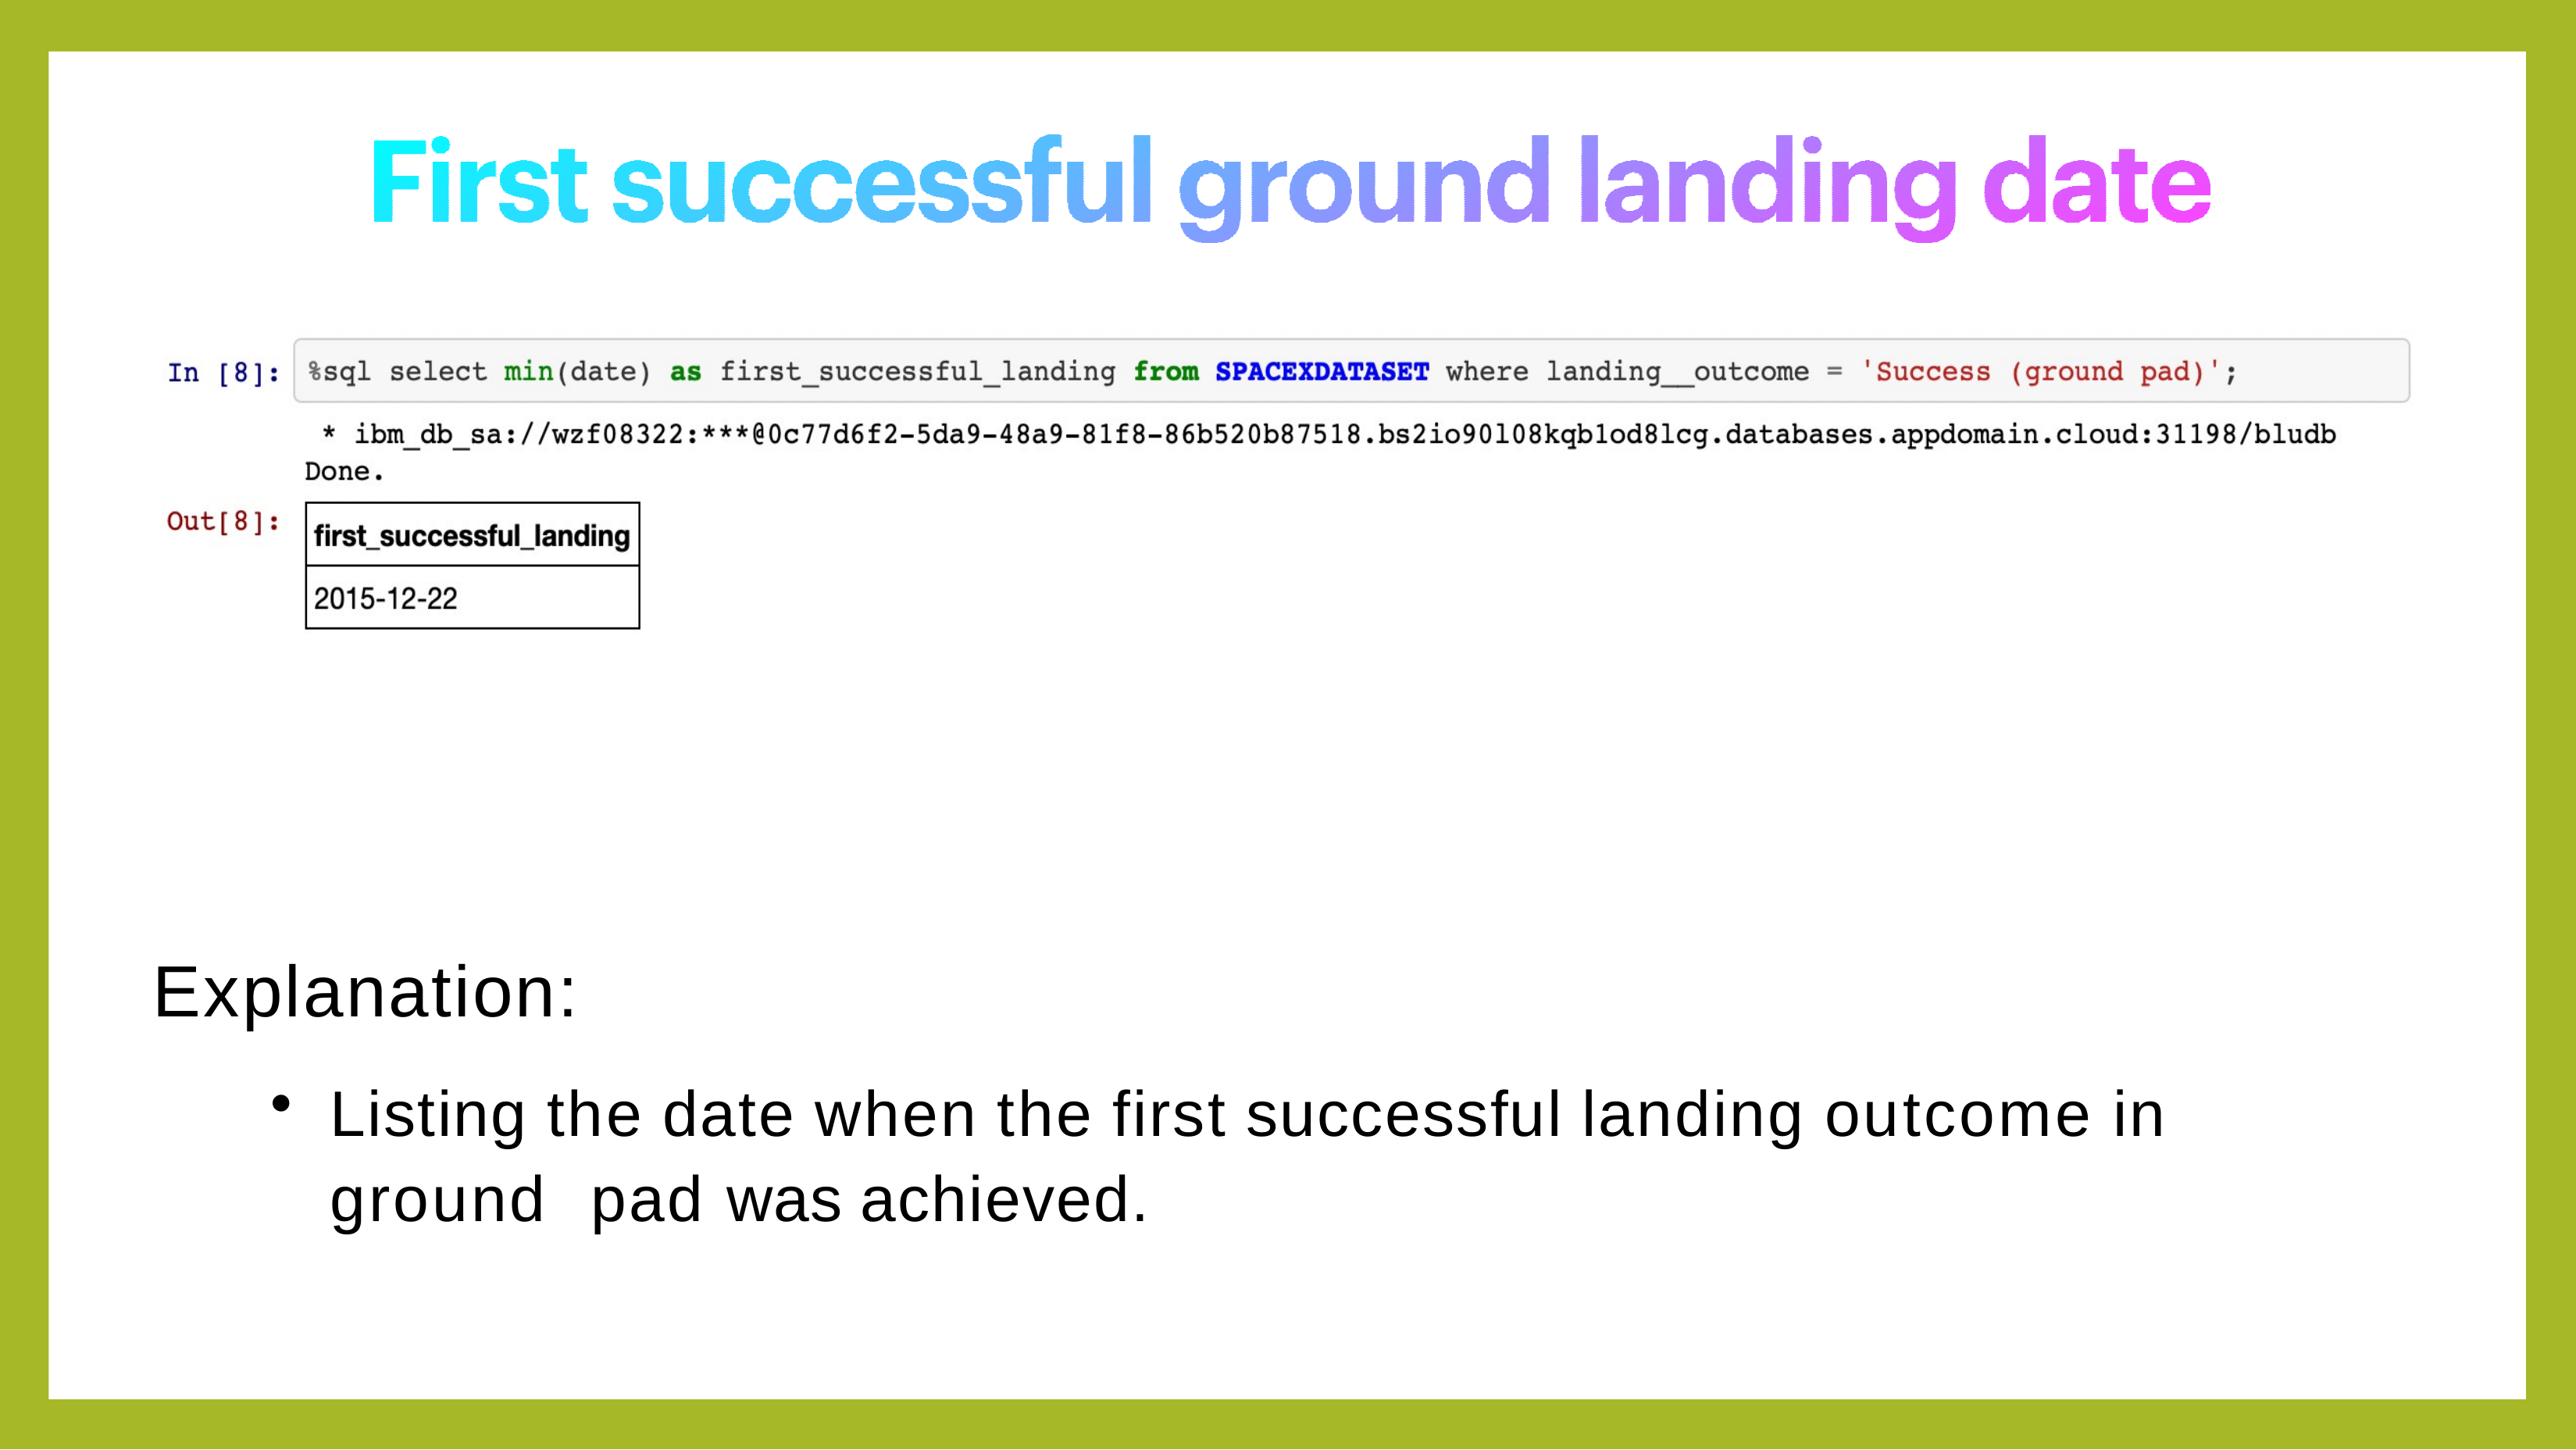

Explanation:
Listing the date when the first successful landing outcome in ground  pad was achieved.